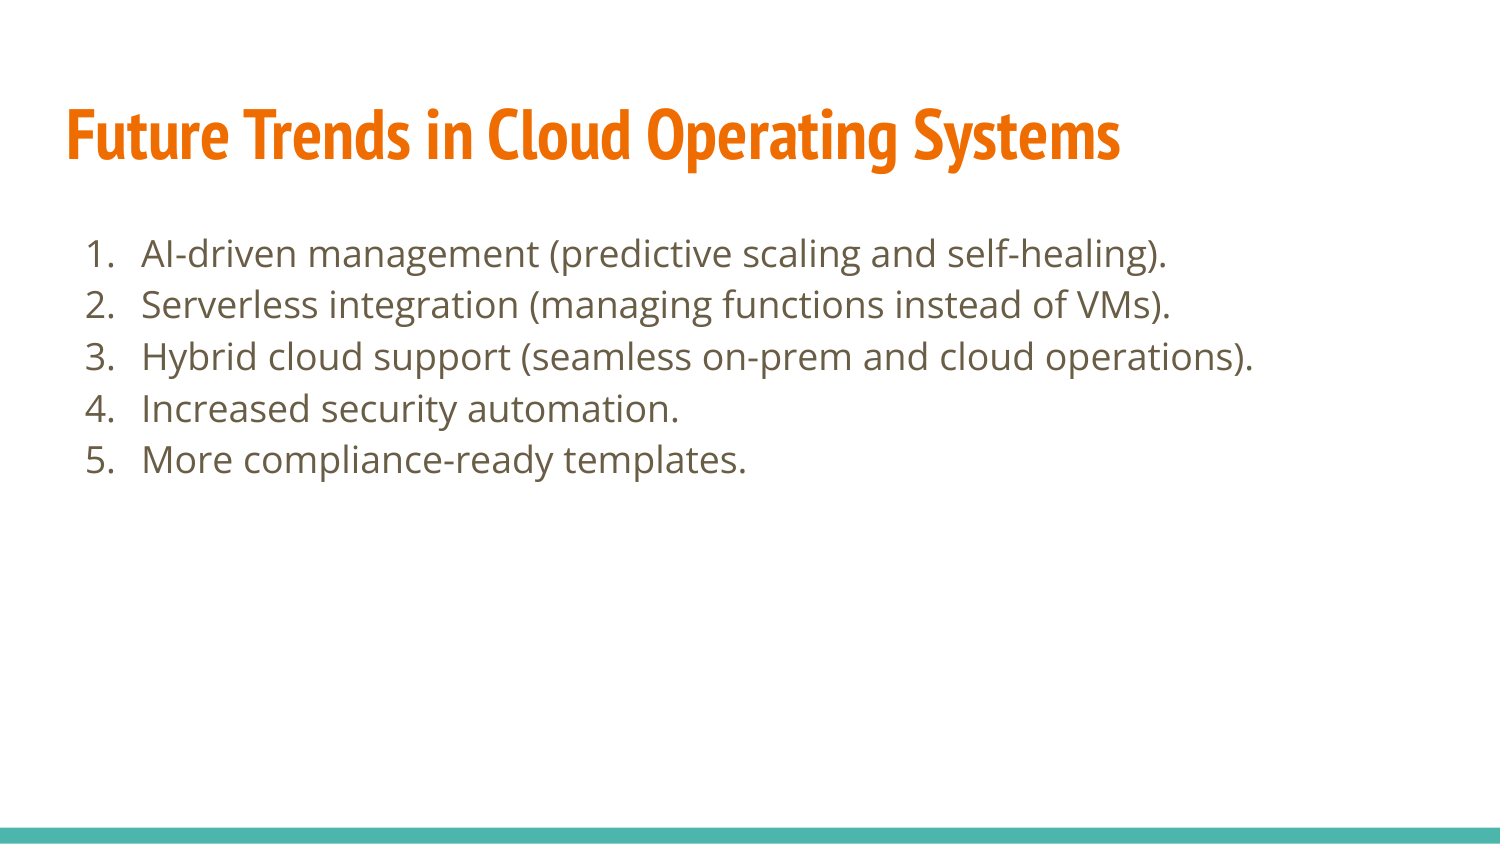

# Future Trends in Cloud Operating Systems
AI-driven management (predictive scaling and self-healing).
Serverless integration (managing functions instead of VMs).
Hybrid cloud support (seamless on-prem and cloud operations).
Increased security automation.
More compliance-ready templates.